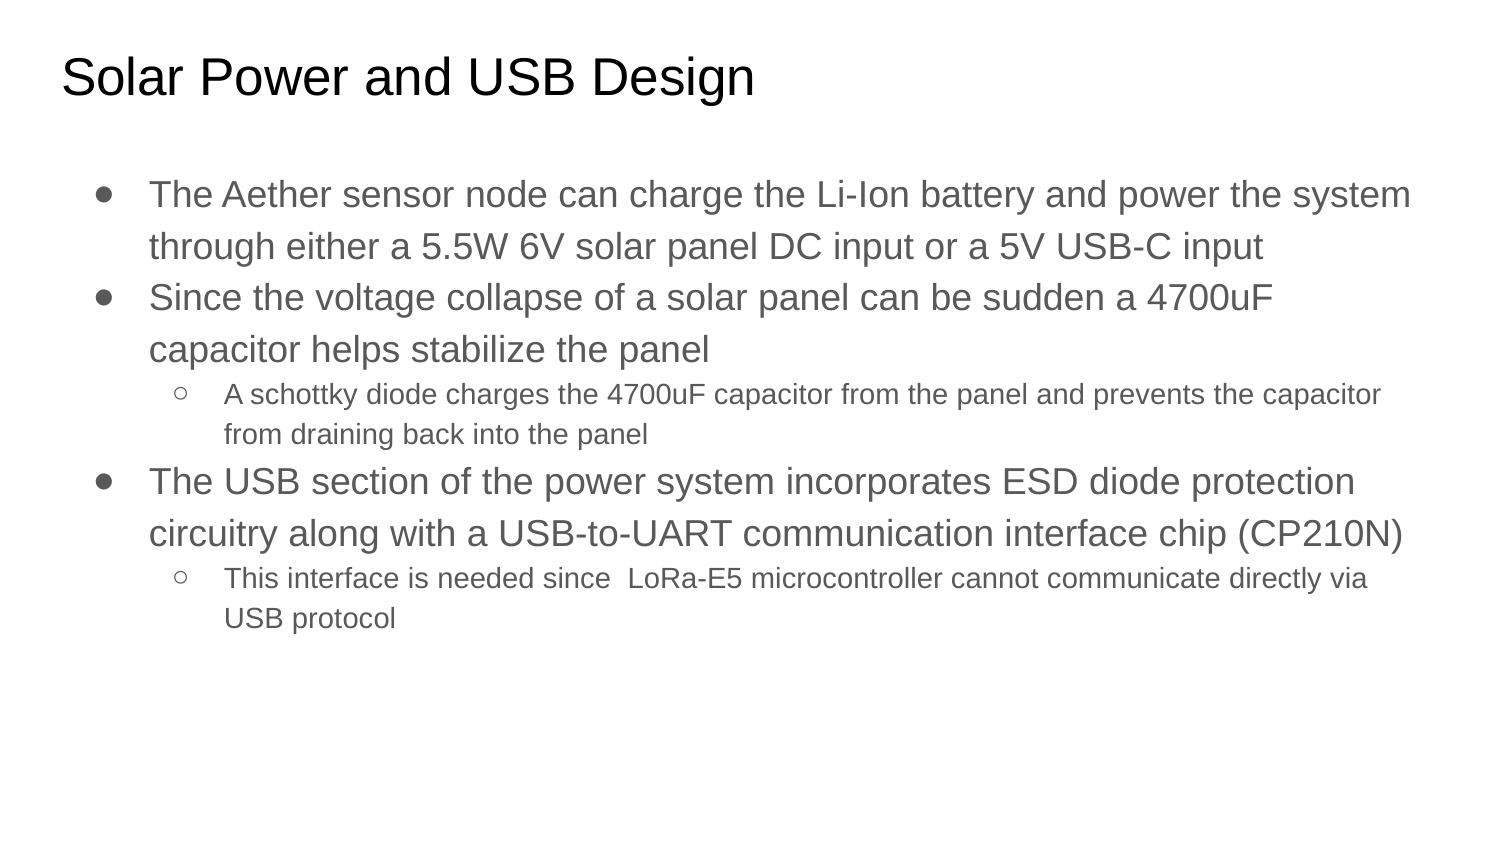

# Solar Power and USB Design
The Aether sensor node can charge the Li-Ion battery and power the system through either a 5.5W 6V solar panel DC input or a 5V USB-C input
Since the voltage collapse of a solar panel can be sudden a 4700uF capacitor helps stabilize the panel
A schottky diode charges the 4700uF capacitor from the panel and prevents the capacitor from draining back into the panel
The USB section of the power system incorporates ESD diode protection circuitry along with a USB-to-UART communication interface chip (CP210N)
This interface is needed since  LoRa-E5 microcontroller cannot communicate directly via USB protocol